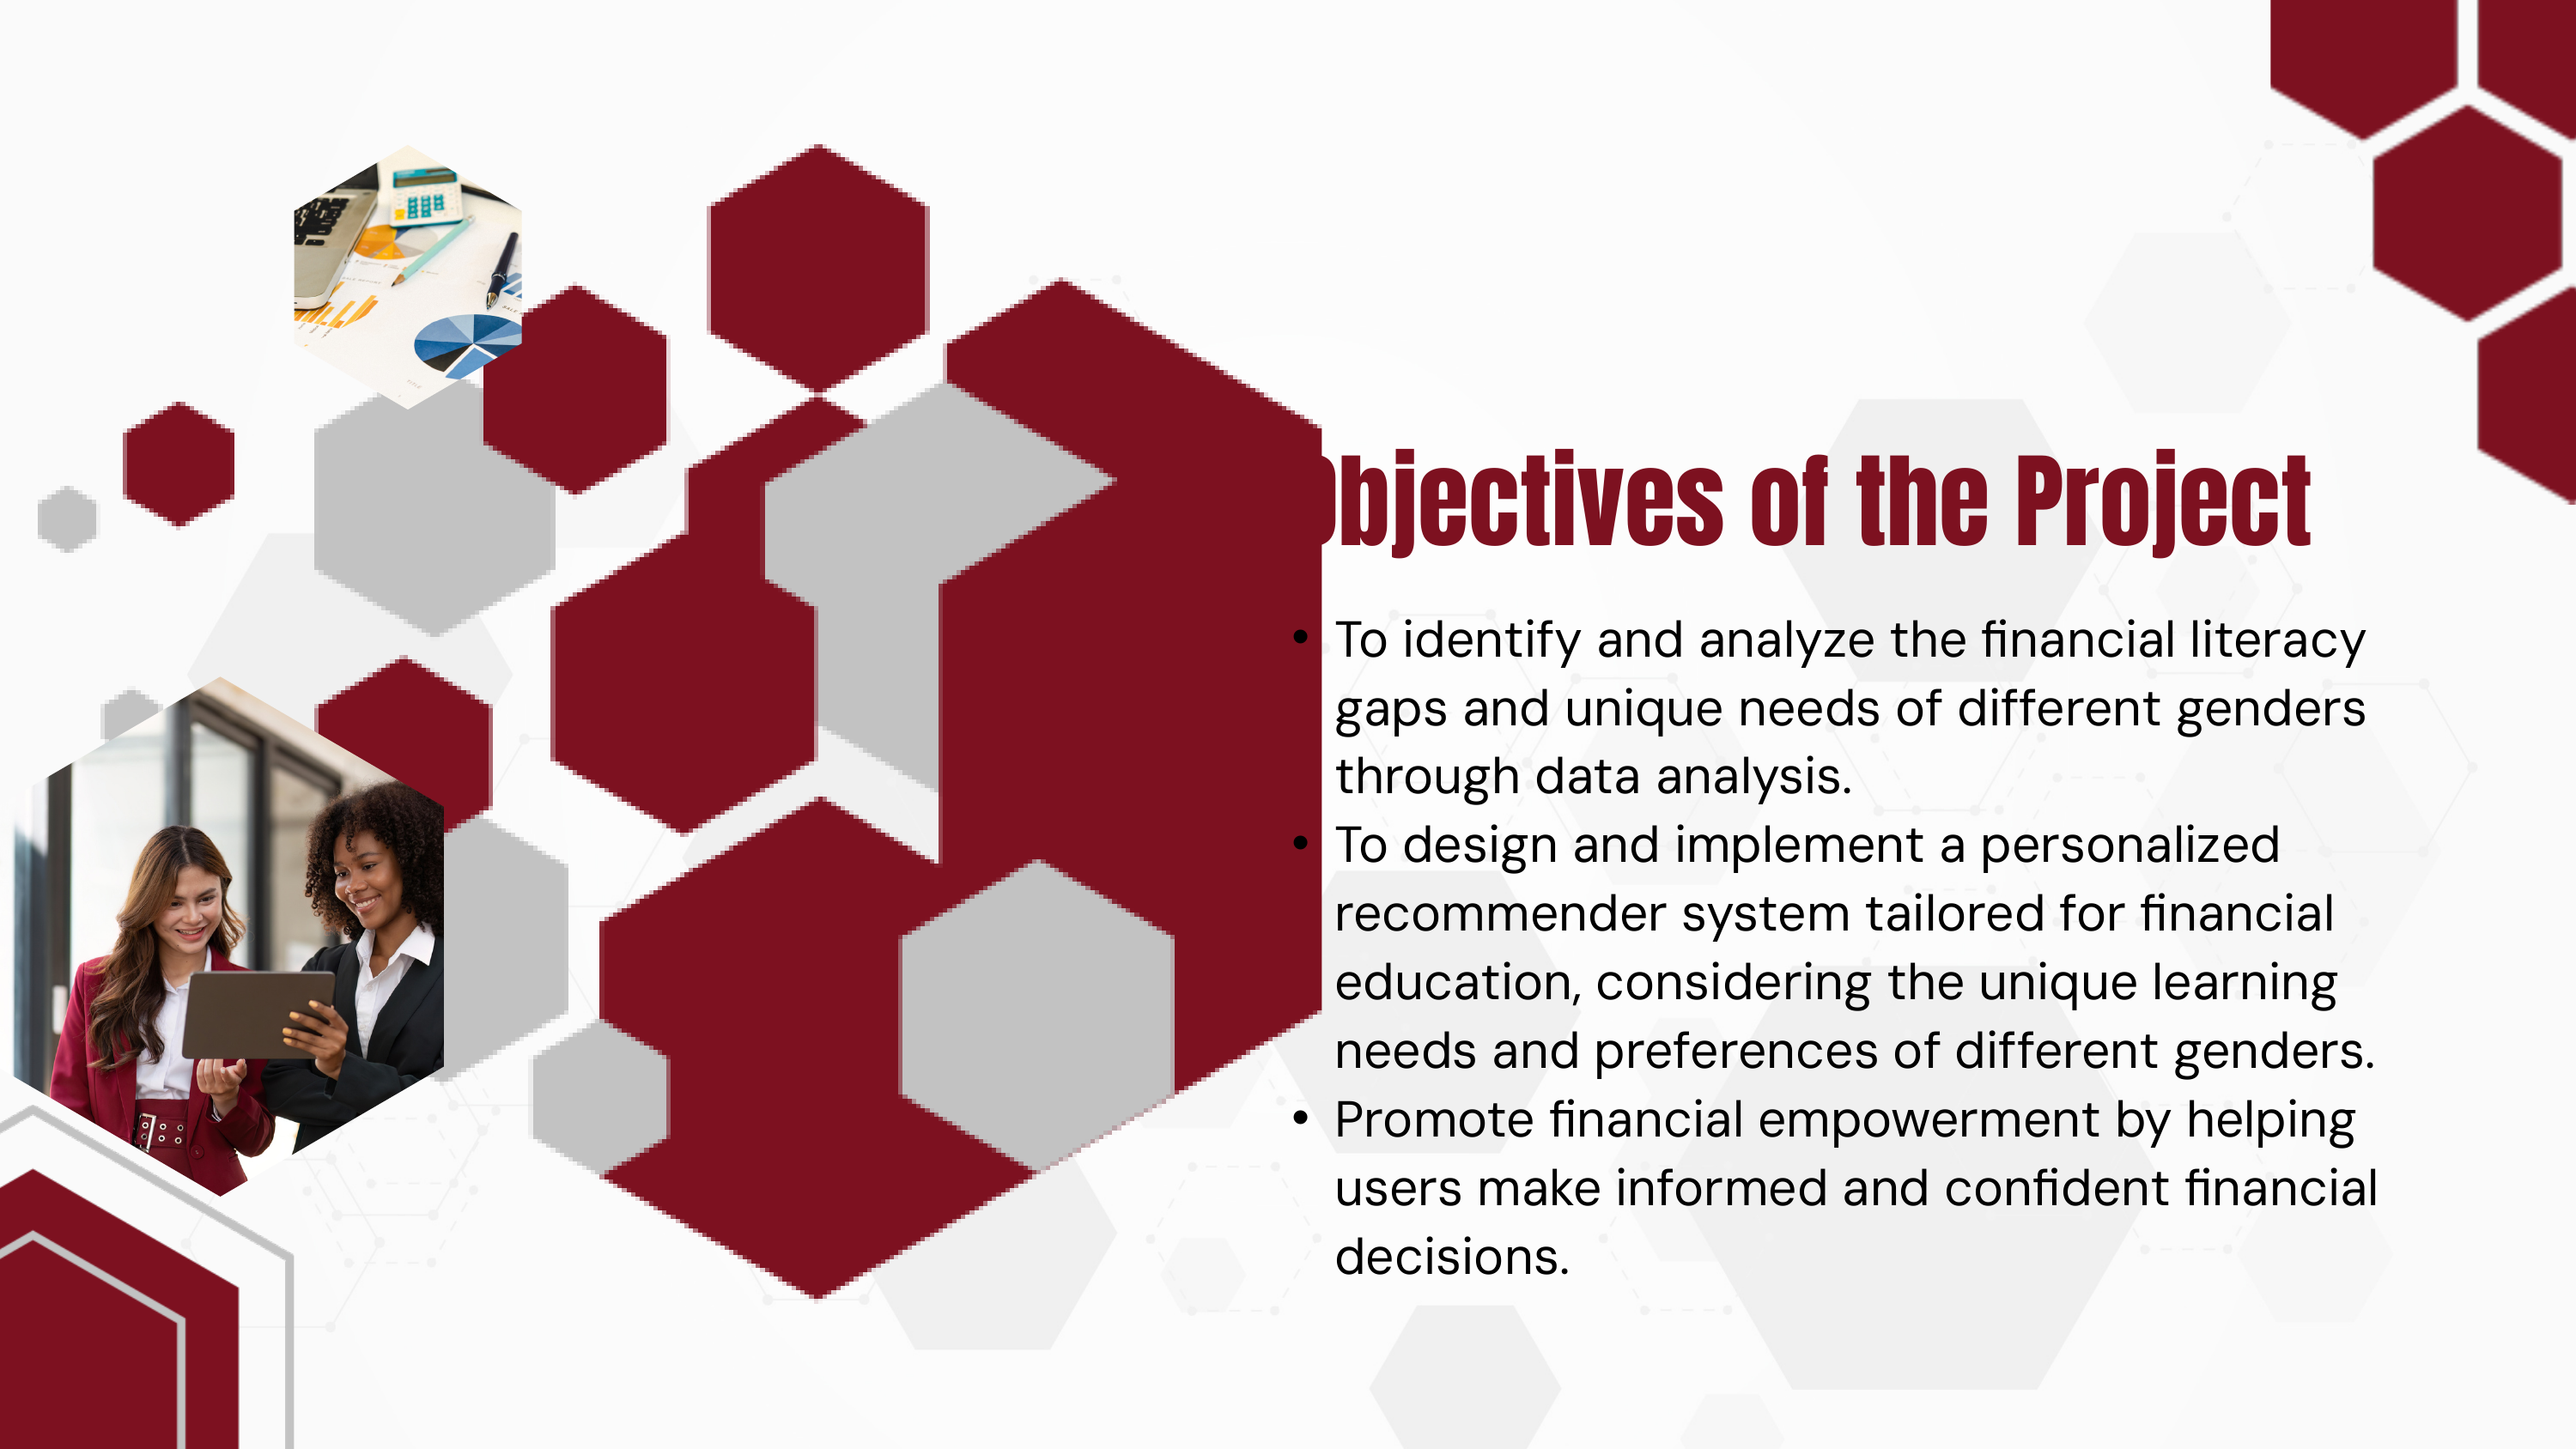

Objectives of the Project
To identify and analyze the financial literacy gaps and unique needs of different genders through data analysis.
To design and implement a personalized recommender system tailored for financial education, considering the unique learning needs and preferences of different genders.
Promote financial empowerment by helping users make informed and confident financial decisions.